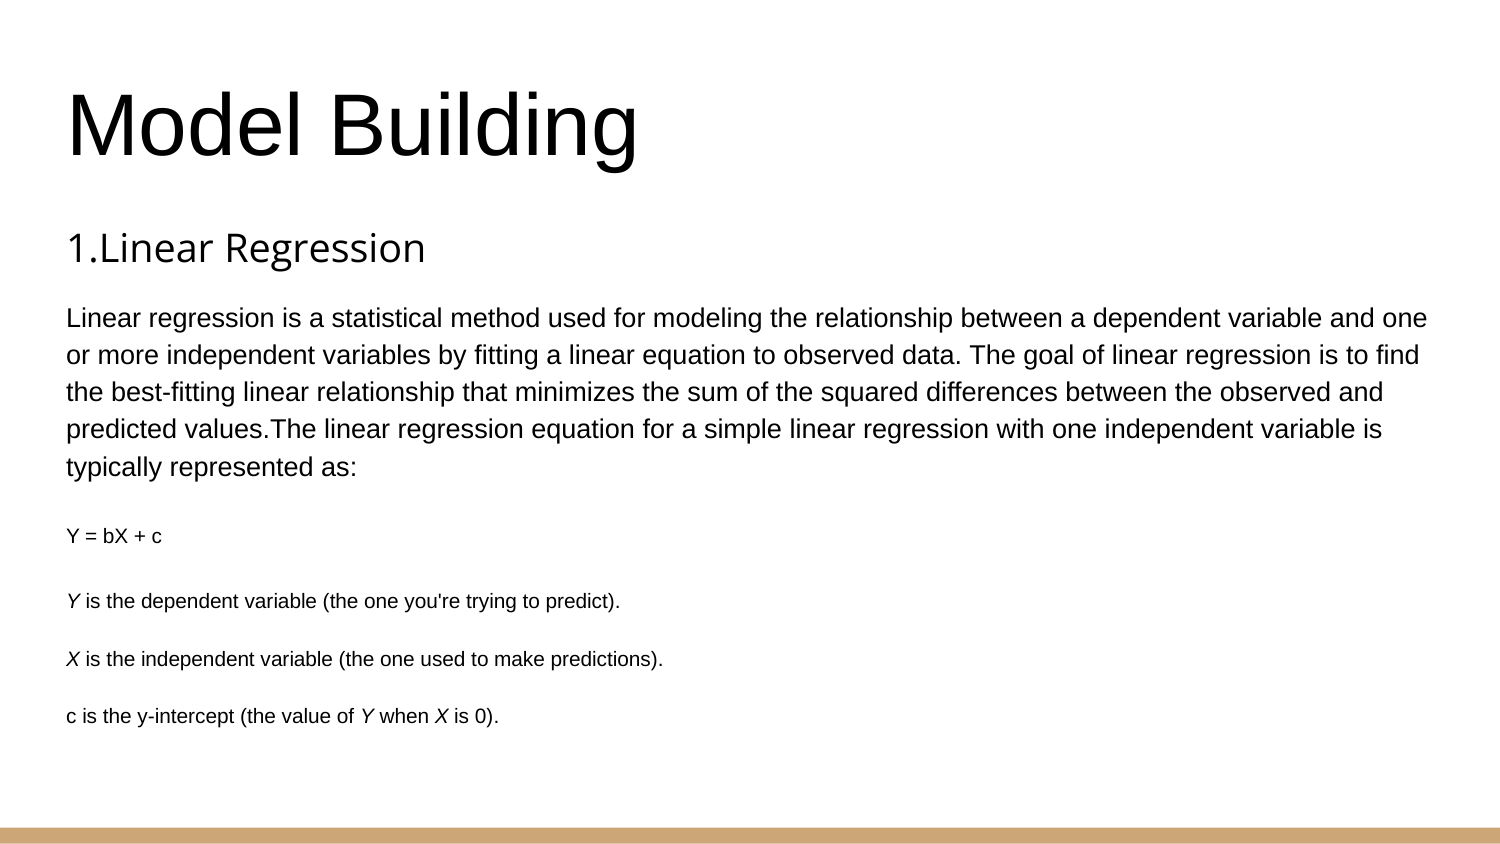

# Model Building
1.Linear Regression
Linear regression is a statistical method used for modeling the relationship between a dependent variable and one or more independent variables by fitting a linear equation to observed data. The goal of linear regression is to find the best-fitting linear relationship that minimizes the sum of the squared differences between the observed and predicted values.The linear regression equation for a simple linear regression with one independent variable is typically represented as:

Y = bX + c

Y is the dependent variable (the one you're trying to predict).

X is the independent variable (the one used to make predictions).

c is the y-intercept (the value of Y when X is 0).